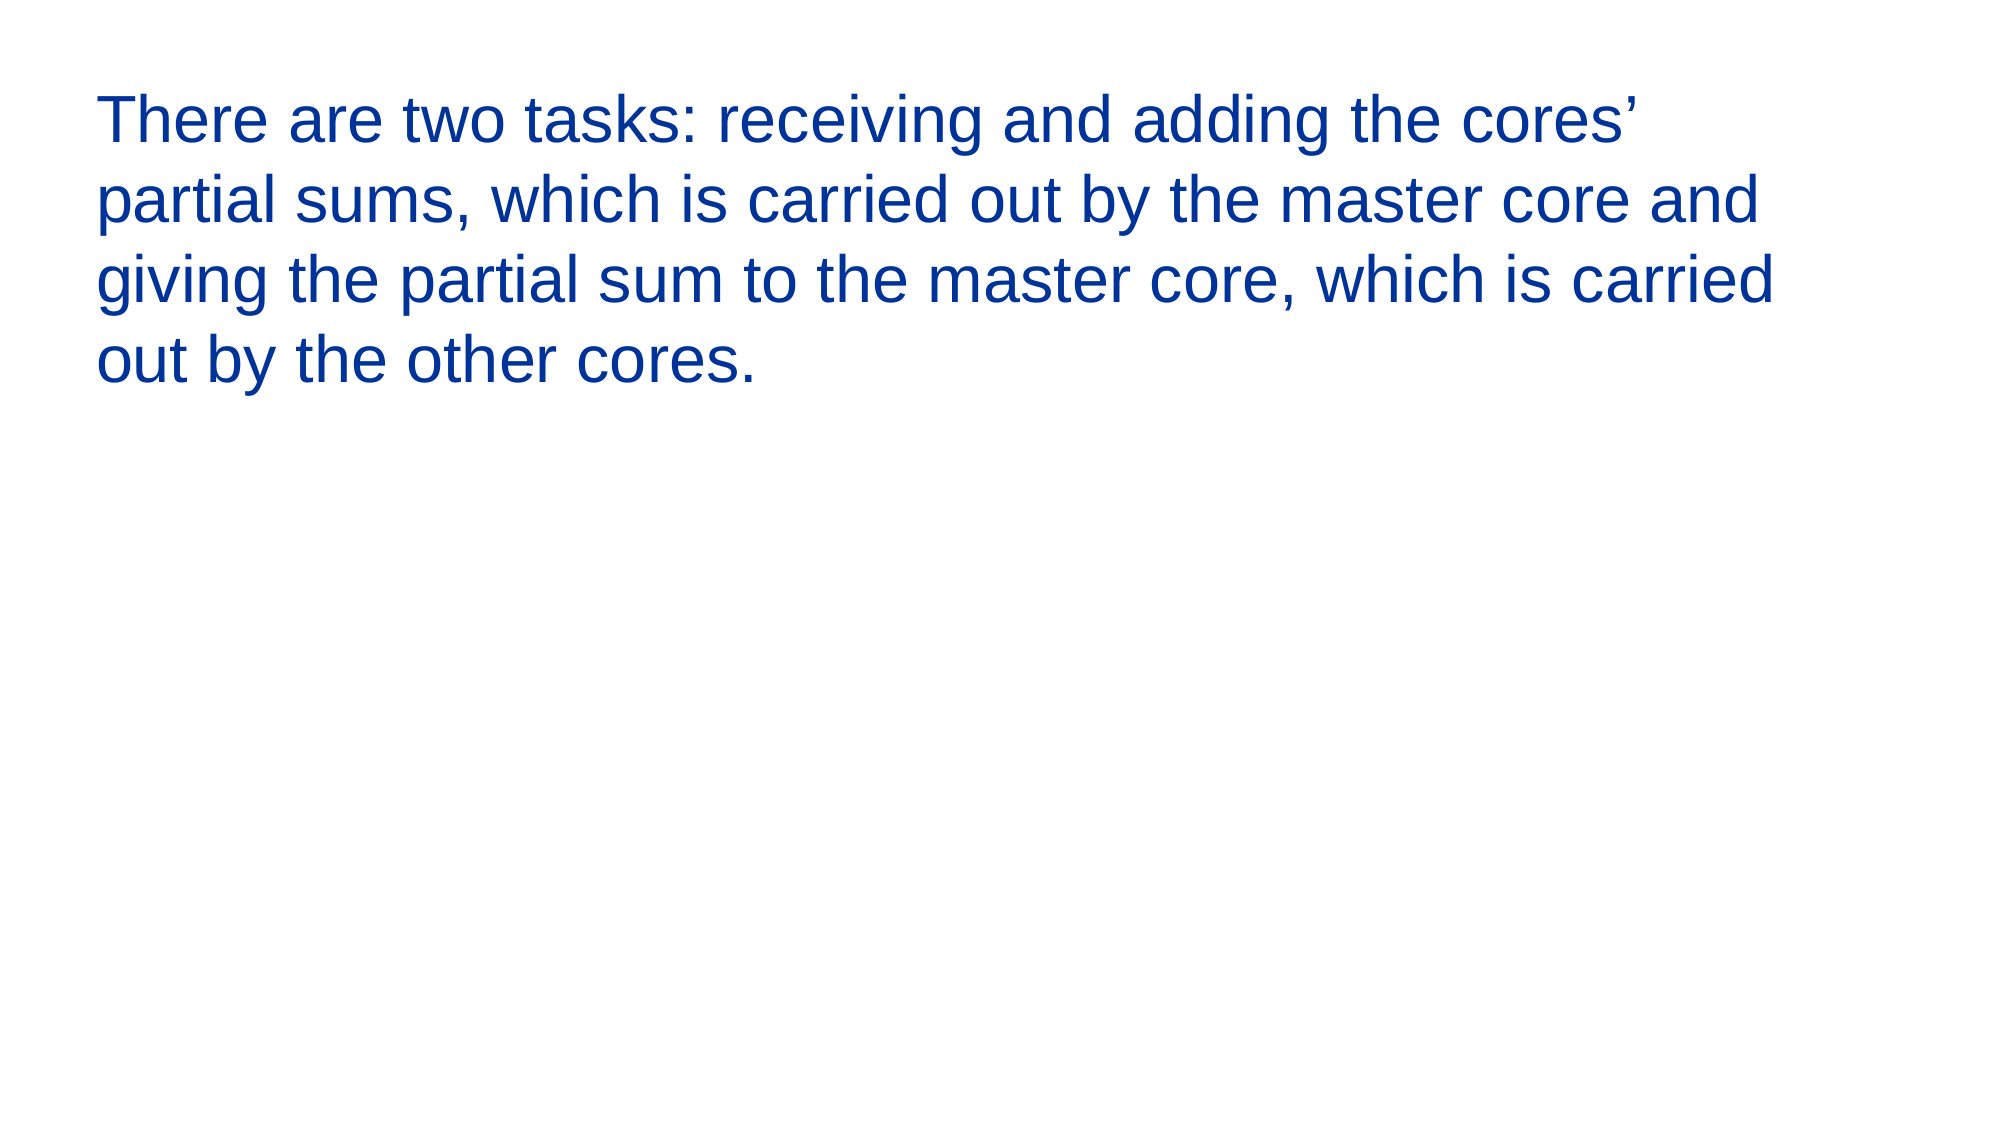

There are two tasks: receiving and adding the cores’ partial sums, which is carried out by the master core and giving the partial sum to the master core, which is carried out by the other cores.